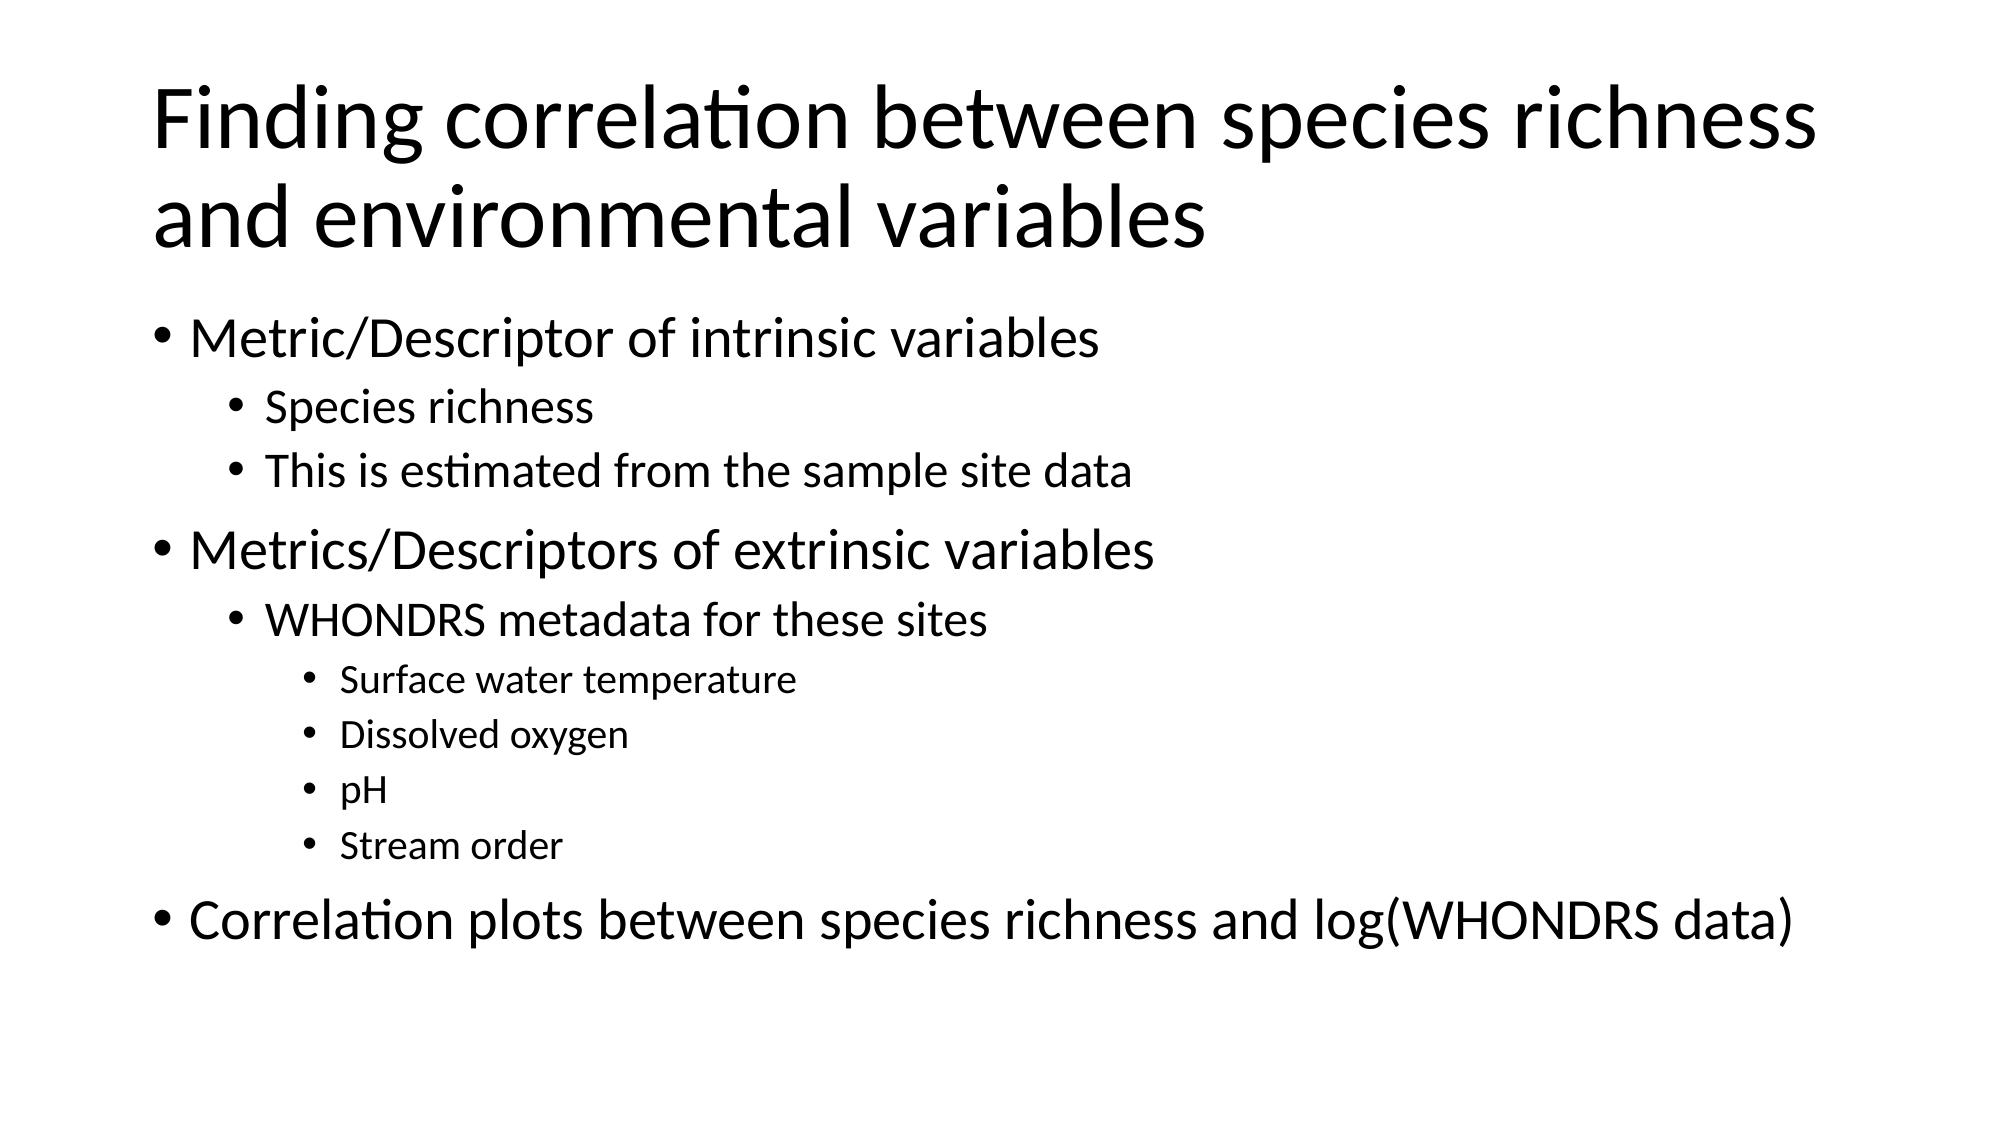

# Finding correlation between species richness and environmental variables
Metric/Descriptor of intrinsic variables
Species richness
This is estimated from the sample site data
Metrics/Descriptors of extrinsic variables
WHONDRS metadata for these sites
Surface water temperature
Dissolved oxygen
pH
Stream order
Correlation plots between species richness and log(WHONDRS data)